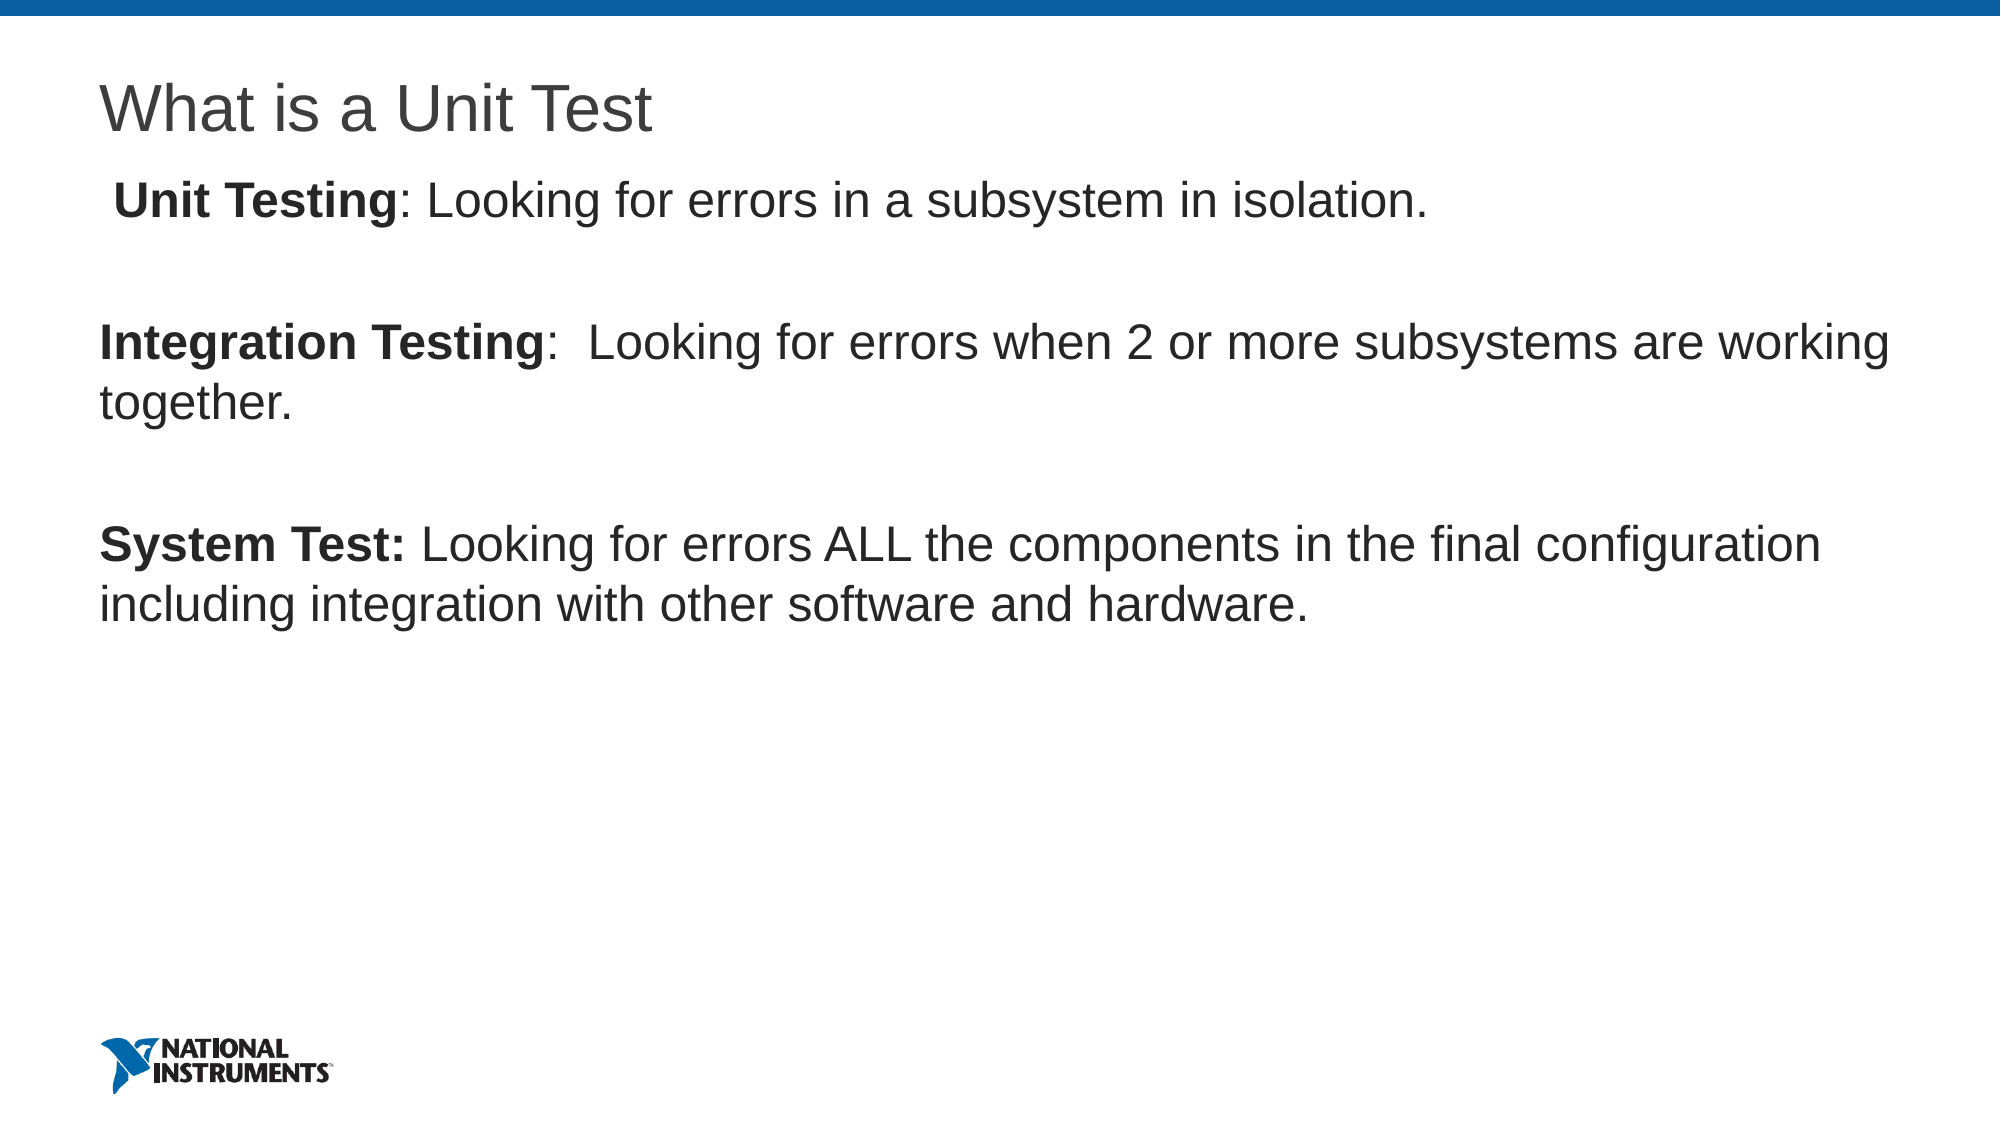

# What is a Unit Test
 Unit Testing: Looking for errors in a subsystem in isolation.

Integration Testing:  Looking for errors when 2 or more subsystems are working together.

System Test: Looking for errors ALL the components in the final configuration including integration with other software and hardware.